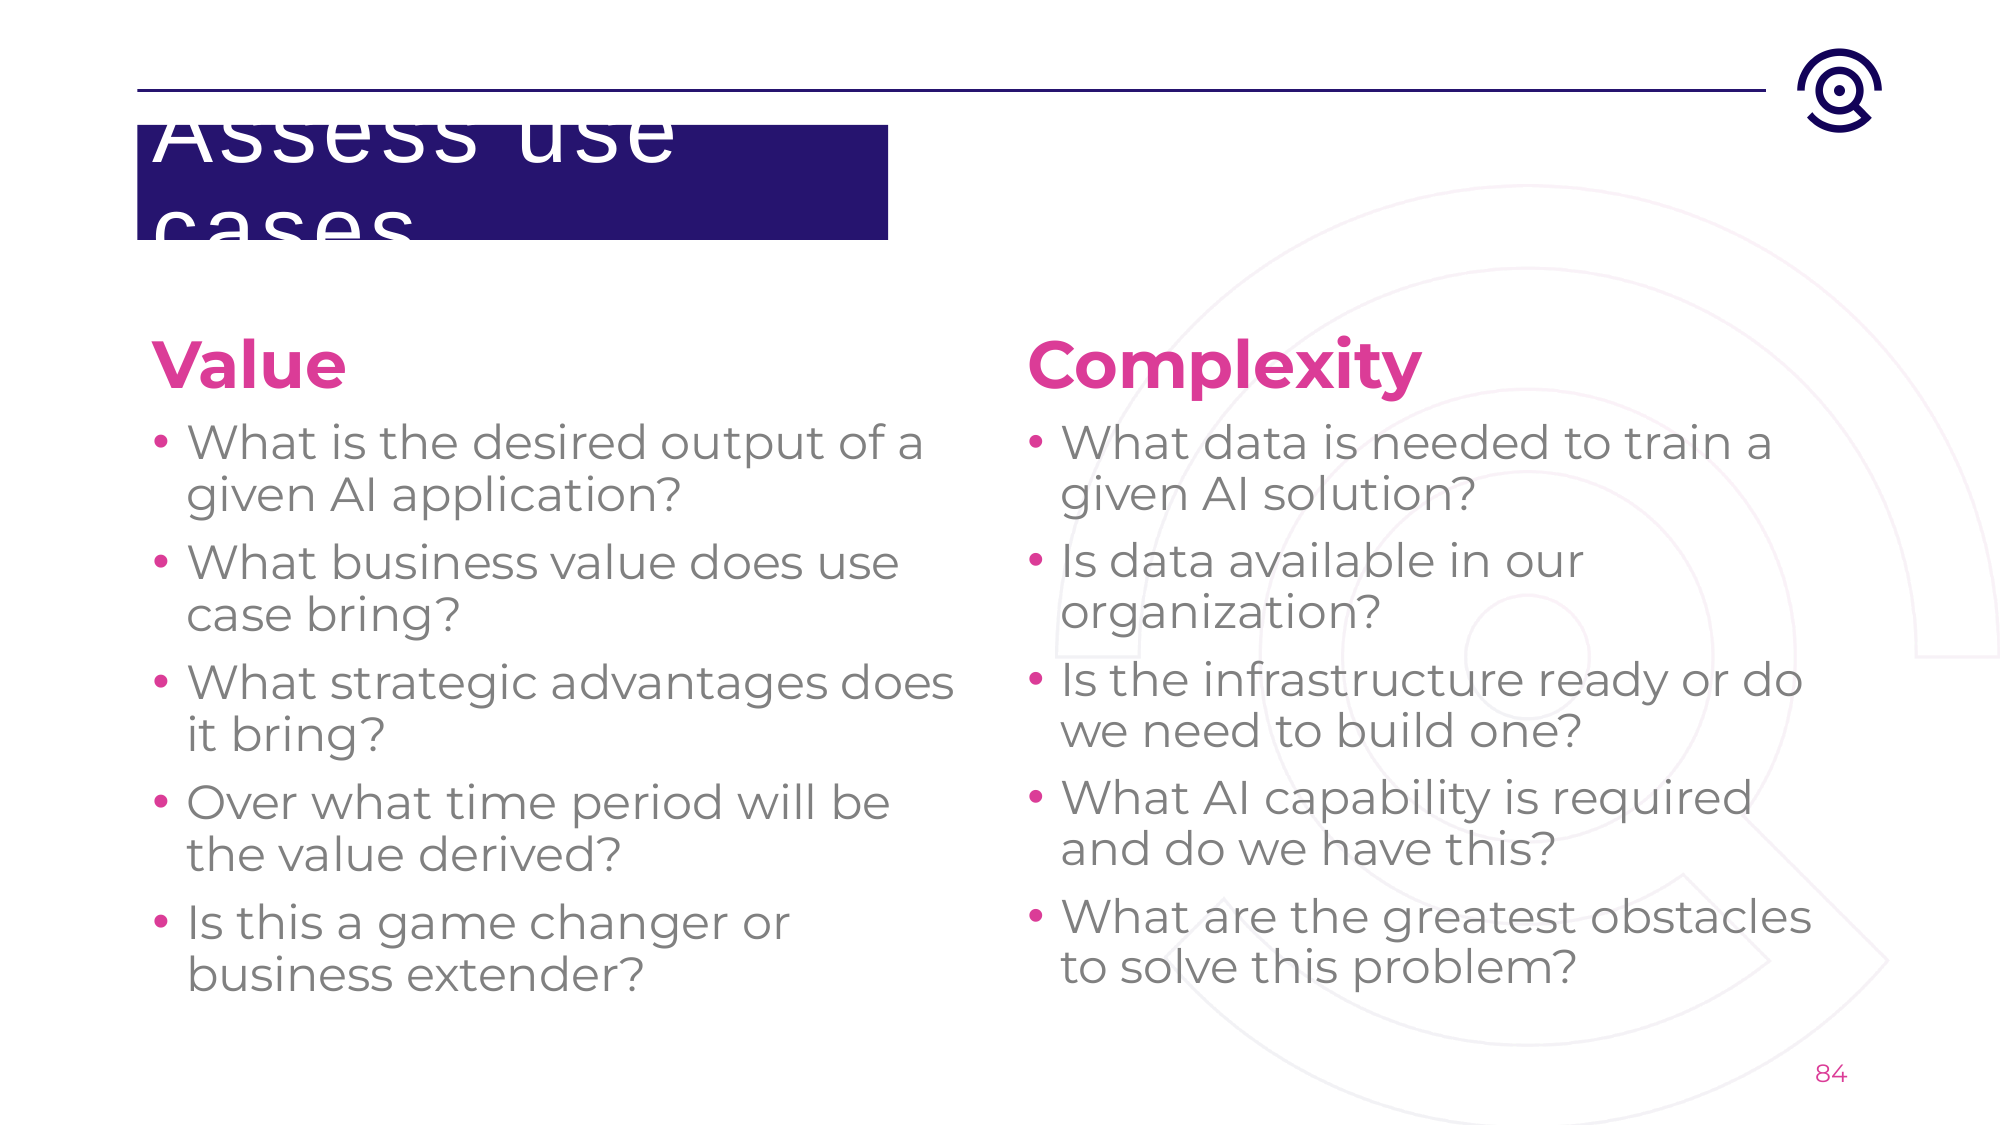

# Assess use cases
Value
Complexity
What is the desired output of a given AI application?
What business value does use case bring?
What strategic advantages does it bring?
Over what time period will be the value derived?
Is this a game changer or business extender?
What data is needed to train a given AI solution?
Is data available in our organization?
Is the infrastructure ready or do we need to build one?
What AI capability is required and do we have this?
What are the greatest obstacles to solve this problem?
84